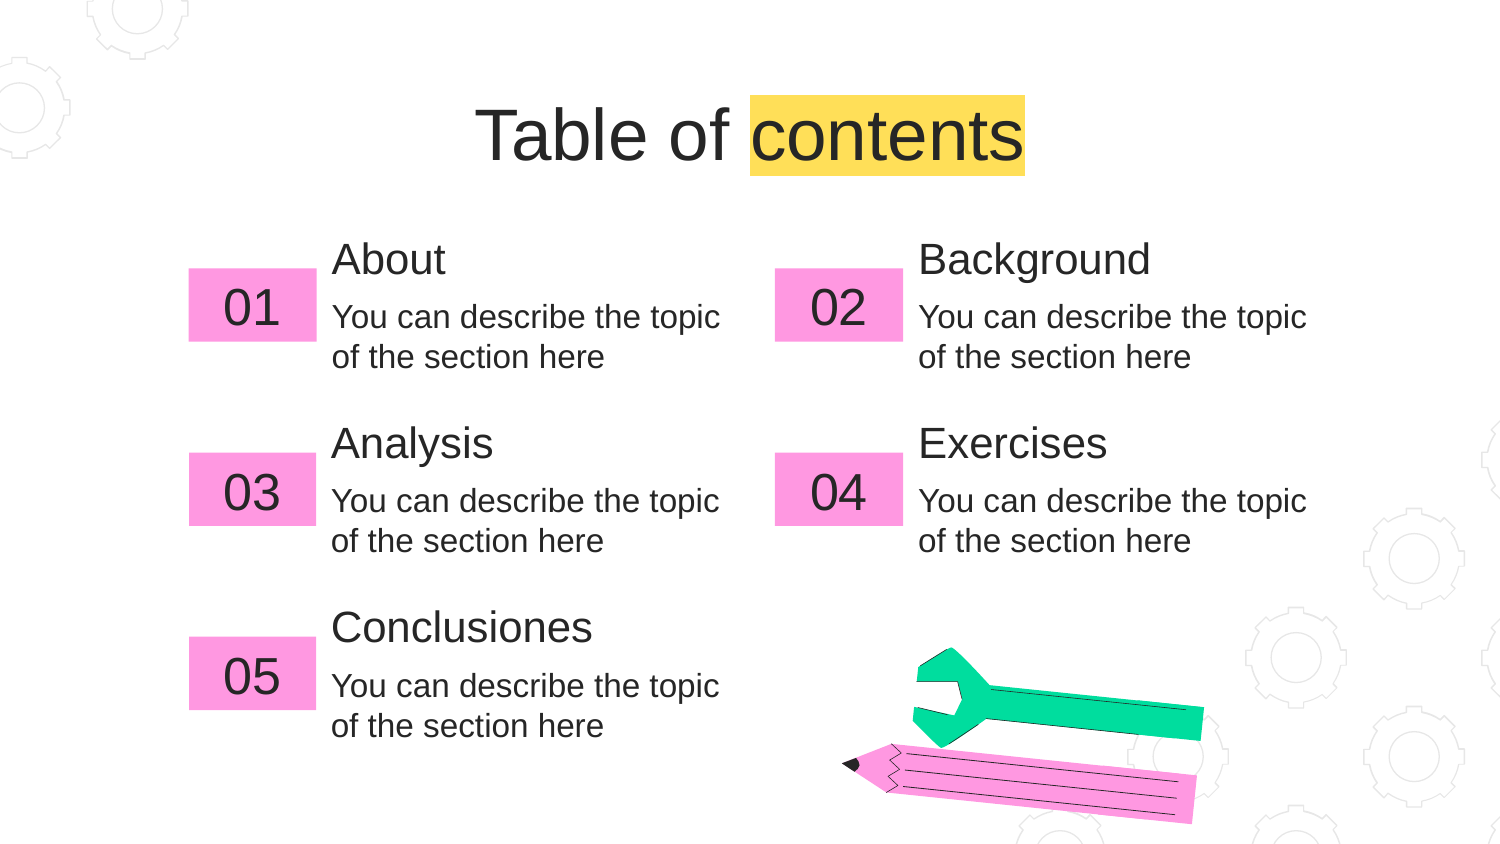

Table of contents
About
Background
01
# 02
You can describe the topic of the section here
You can describe the topic of the section here
Analysis
Exercises
03
04
You can describe the topic of the section here
You can describe the topic of the section here
Conclusiones
05
You can describe the topic of the section here